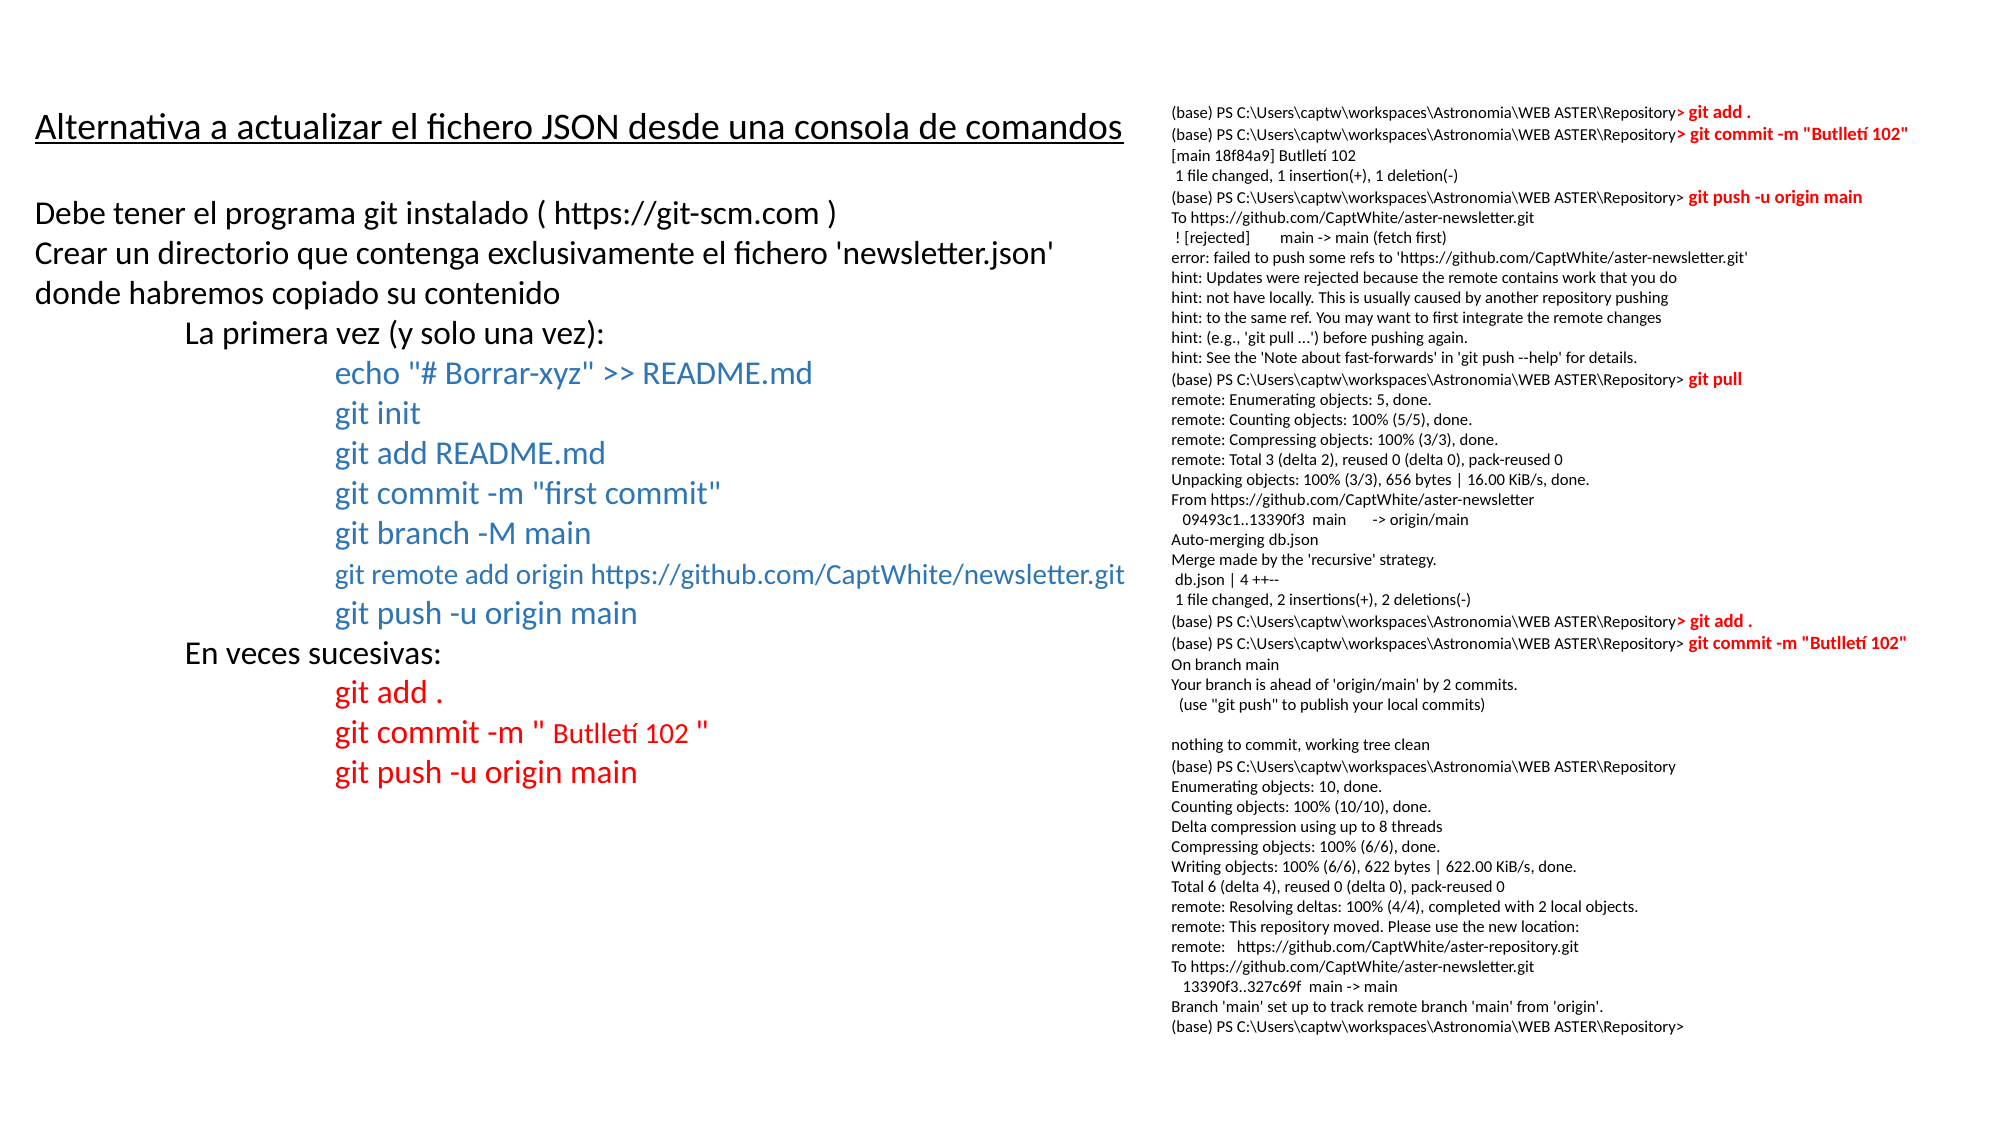

(base) PS C:\Users\captw\workspaces\Astronomia\WEB ASTER\Repository> git add .
(base) PS C:\Users\captw\workspaces\Astronomia\WEB ASTER\Repository> git commit -m "Butlletí 102"
[main 18f84a9] Butlletí 102
 1 file changed, 1 insertion(+), 1 deletion(-)
(base) PS C:\Users\captw\workspaces\Astronomia\WEB ASTER\Repository> git push -u origin main
To https://github.com/CaptWhite/aster-newsletter.git
 ! [rejected]        main -> main (fetch first)
error: failed to push some refs to 'https://github.com/CaptWhite/aster-newsletter.git'
hint: Updates were rejected because the remote contains work that you do
hint: not have locally. This is usually caused by another repository pushing
hint: to the same ref. You may want to first integrate the remote changes
hint: (e.g., 'git pull ...') before pushing again.
hint: See the 'Note about fast-forwards' in 'git push --help' for details.
(base) PS C:\Users\captw\workspaces\Astronomia\WEB ASTER\Repository> git pull
remote: Enumerating objects: 5, done.
remote: Counting objects: 100% (5/5), done.
remote: Compressing objects: 100% (3/3), done.
remote: Total 3 (delta 2), reused 0 (delta 0), pack-reused 0
Unpacking objects: 100% (3/3), 656 bytes | 16.00 KiB/s, done.
From https://github.com/CaptWhite/aster-newsletter
   09493c1..13390f3  main       -> origin/main
Auto-merging db.json
Merge made by the 'recursive' strategy.
 db.json | 4 ++--
 1 file changed, 2 insertions(+), 2 deletions(-)
(base) PS C:\Users\captw\workspaces\Astronomia\WEB ASTER\Repository> git add .
(base) PS C:\Users\captw\workspaces\Astronomia\WEB ASTER\Repository> git commit -m "Butlletí 102"
On branch main
Your branch is ahead of 'origin/main' by 2 commits.
  (use "git push" to publish your local commits)

nothing to commit, working tree clean
(base) PS C:\Users\captw\workspaces\Astronomia\WEB ASTER\Repository
Enumerating objects: 10, done.
Counting objects: 100% (10/10), done.
Delta compression using up to 8 threads
Compressing objects: 100% (6/6), done.
Writing objects: 100% (6/6), 622 bytes | 622.00 KiB/s, done.
Total 6 (delta 4), reused 0 (delta 0), pack-reused 0
remote: Resolving deltas: 100% (4/4), completed with 2 local objects.
remote: This repository moved. Please use the new location:
remote:   https://github.com/CaptWhite/aster-repository.git
To https://github.com/CaptWhite/aster-newsletter.git
   13390f3..327c69f  main -> main
Branch 'main' set up to track remote branch 'main' from 'origin'.
(base) PS C:\Users\captw\workspaces\Astronomia\WEB ASTER\Repository>
Alternativa a actualizar el fichero JSON desde una consola de comandos

Debe tener el programa git instalado ( https://git-scm.com )
Crear un directorio que contenga exclusivamente el fichero 'newsletter.json' donde habremos copiado su contenido
	La primera vez (y solo una vez):
		echo "# Borrar-xyz" >> README.md
		git init
		git add README.md
		git commit -m "first commit"
		git branch -M main
		git remote add origin https://github.com/CaptWhite/newsletter.git
		git push -u origin main
	En veces sucesivas:
		git add .
		git commit -m " Butlletí 102 "
		git push -u origin main